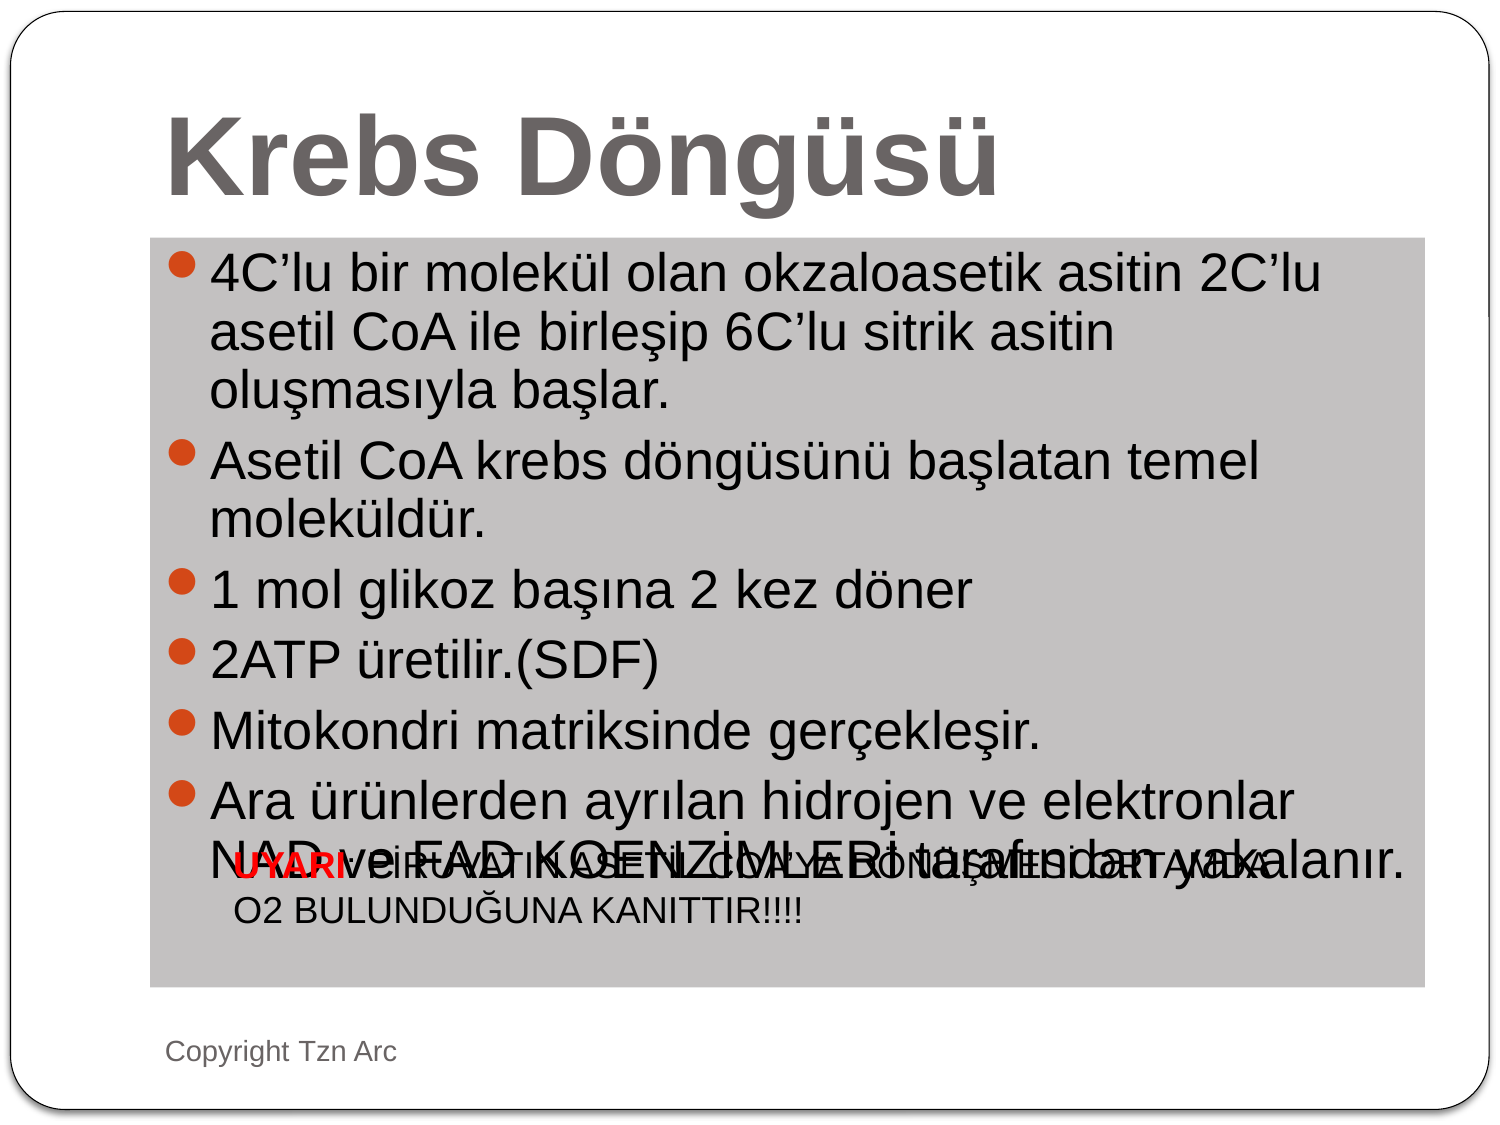

# Krebs Döngüsü
4C’lu bir molekül olan okzaloasetik asitin 2C’lu asetil CoA ile birleşip 6C’lu sitrik asitin oluşmasıyla başlar.
Asetil CoA krebs döngüsünü başlatan temel moleküldür.
1 mol glikoz başına 2 kez döner
2ATP üretilir.(SDF)
Mitokondri matriksinde gerçekleşir.
Ara ürünlerden ayrılan hidrojen ve elektronlar NAD ve FAD KOENZİMLERİ tarafından yakalanır.

UYARI: PİRUVATIN ASETİL COA’YA DÖNÜŞMESİ ORTAMDA O2 BULUNDUĞUNA KANITTIR!!!!
Copyright Tzn Arc